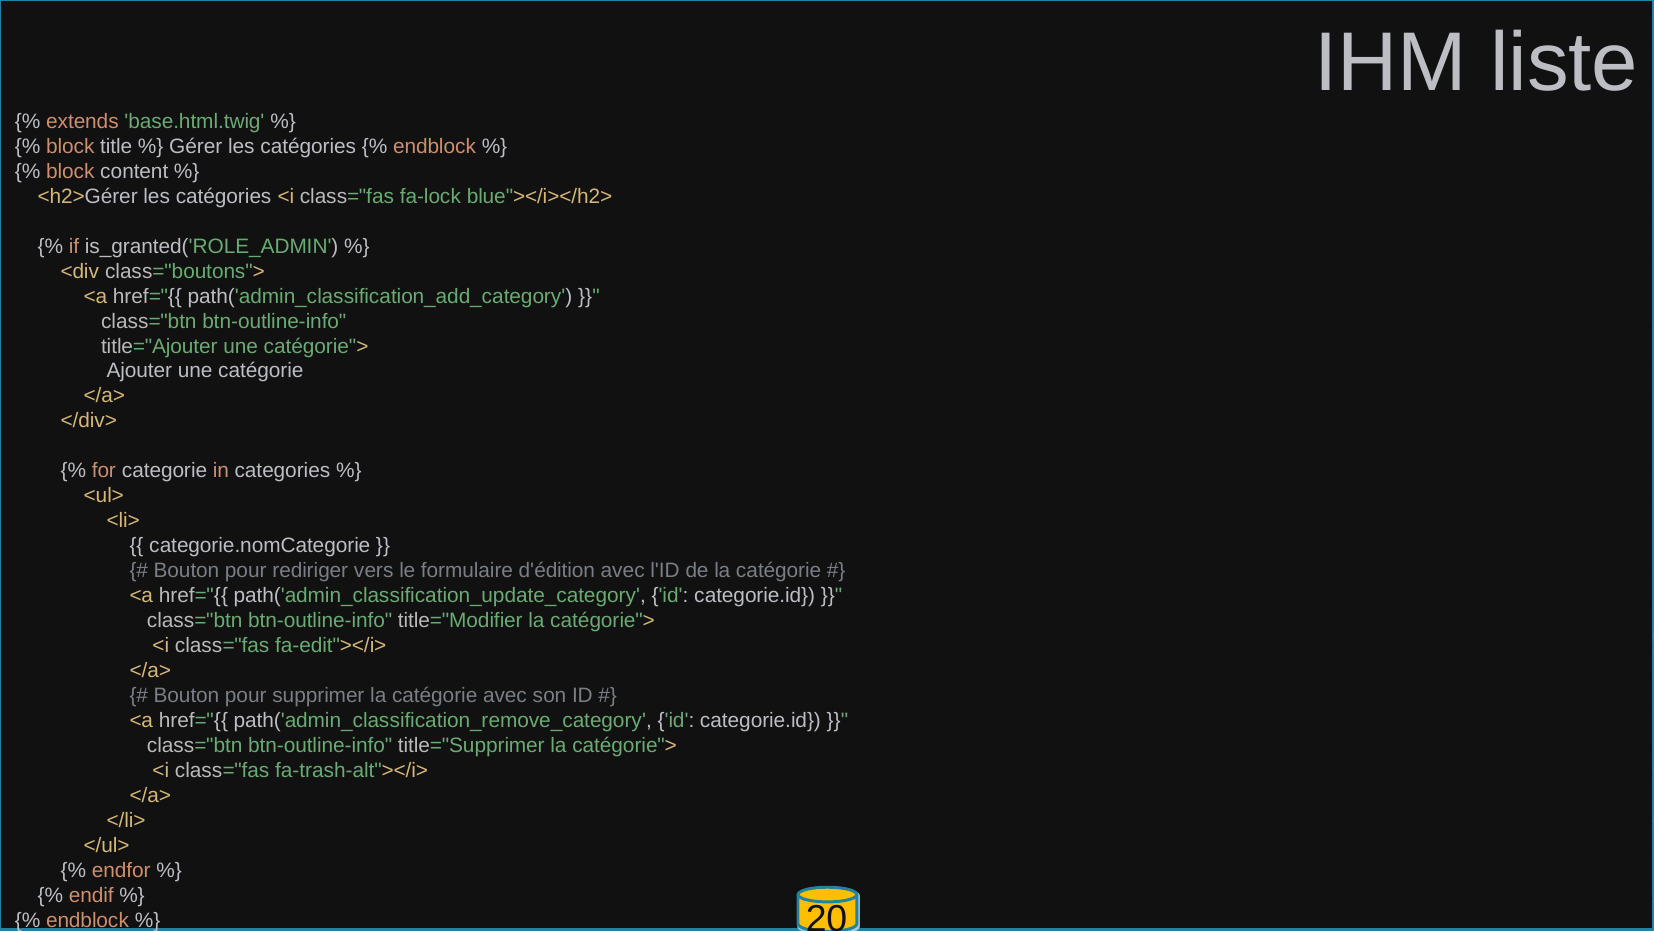

IHM liste
{% extends 'base.html.twig' %}
{% block title %} Gérer les catégories {% endblock %}
{% block content %}
    <h2>Gérer les catégories <i class="fas fa-lock blue"></i></h2>
    {% if is_granted('ROLE_ADMIN') %}
        <div class="boutons">
            <a href="{{ path('admin_classification_add_category') }}"
               class="btn btn-outline-info"
               title="Ajouter une catégorie">
                Ajouter une catégorie
            </a>
        </div>
        {% for categorie in categories %}
            <ul>
                <li>
                    {{ categorie.nomCategorie }}
                    {# Bouton pour rediriger vers le formulaire d'édition avec l'ID de la catégorie #}
                    <a href="{{ path('admin_classification_update_category', {'id': categorie.id}) }}"
                       class="btn btn-outline-info" title="Modifier la catégorie">
                        <i class="fas fa-edit"></i>
                    </a>
                    {# Bouton pour supprimer la catégorie avec son ID #}
                    <a href="{{ path('admin_classification_remove_category', {'id': categorie.id}) }}"
                       class="btn btn-outline-info" title="Supprimer la catégorie">
                        <i class="fas fa-trash-alt"></i>
                    </a>
                </li>
            </ul>
        {% endfor %}
    {% endif %}
{% endblock %}
20